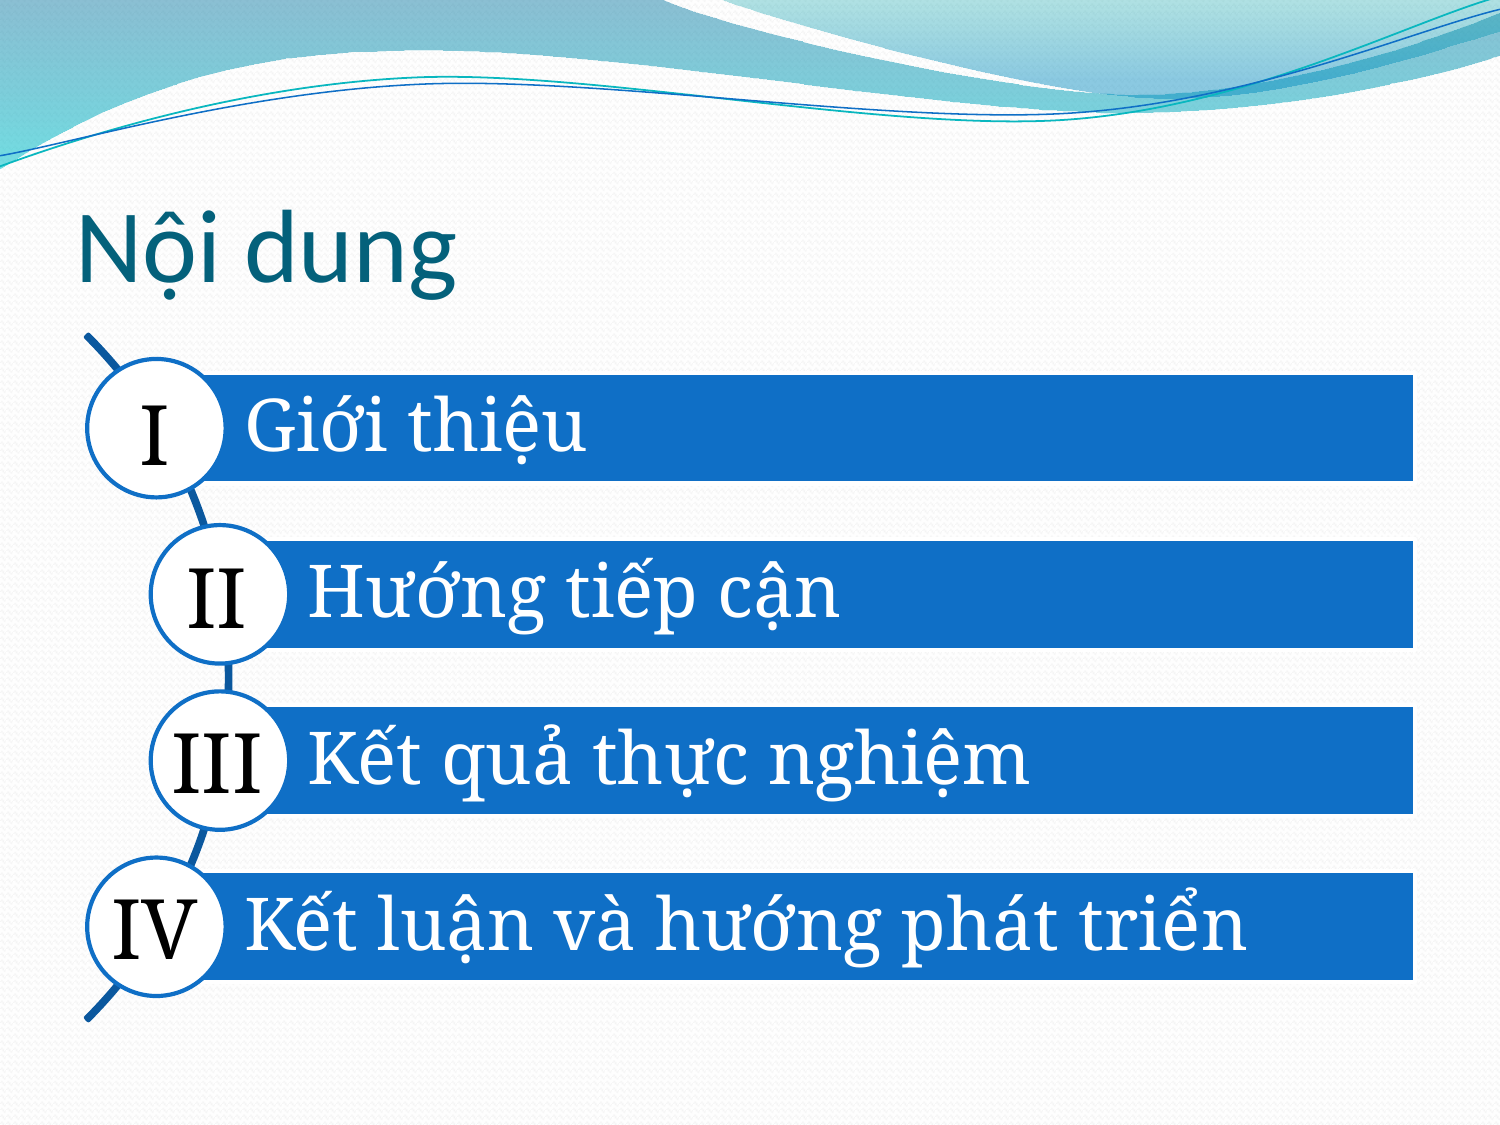

# Nội dung
Giới thiệu
Hướng tiếp cận
Kết quả thực nghiệm
Kết luận và hướng phát triển
I
II
III
IV